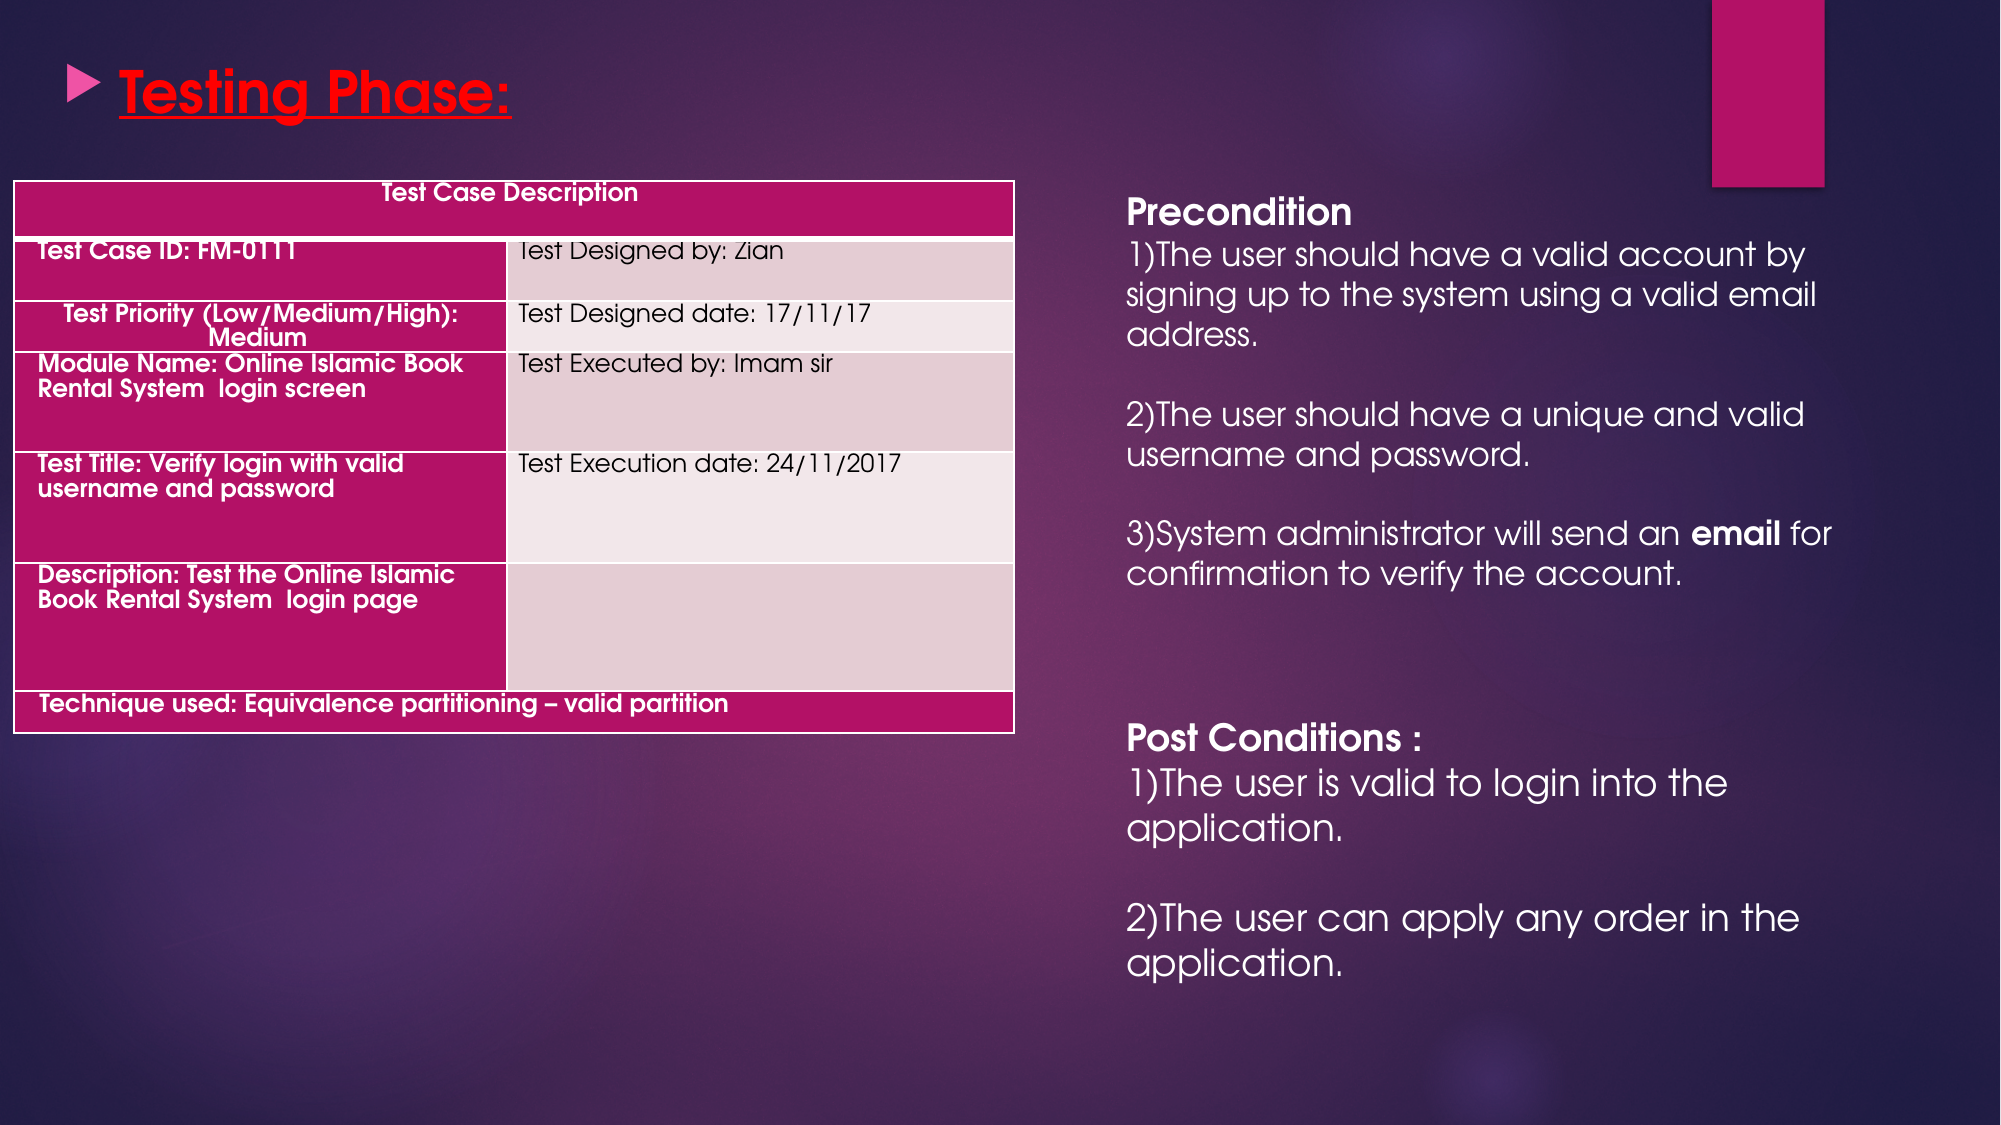

Testing Phase:

| Test Case Description |  |
| --- | --- |
| Test Case ID: FM-0111 | Test Designed by: Zian |
| Test Priority (Low/Medium/High): Medium | Test Designed date: 17/11/17 |
| Module Name: Online Islamic Book Rental System login screen | Test Executed by: Imam sir |
| Test Title: Verify login with valid username and password | Test Execution date: 24/11/2017 |
| Description: Test the Online Islamic Book Rental System login page |  |
| Technique used: Equivalence partitioning – valid partition |  |
Precondition
1)The user should have a valid account by signing up to the system using a valid email address.

2)The user should have a unique and valid username and password.

3)System administrator will send an email for confirmation to verify the account.

Post Conditions :
1)The user is valid to login into the application.

2)The user can apply any order in the application.